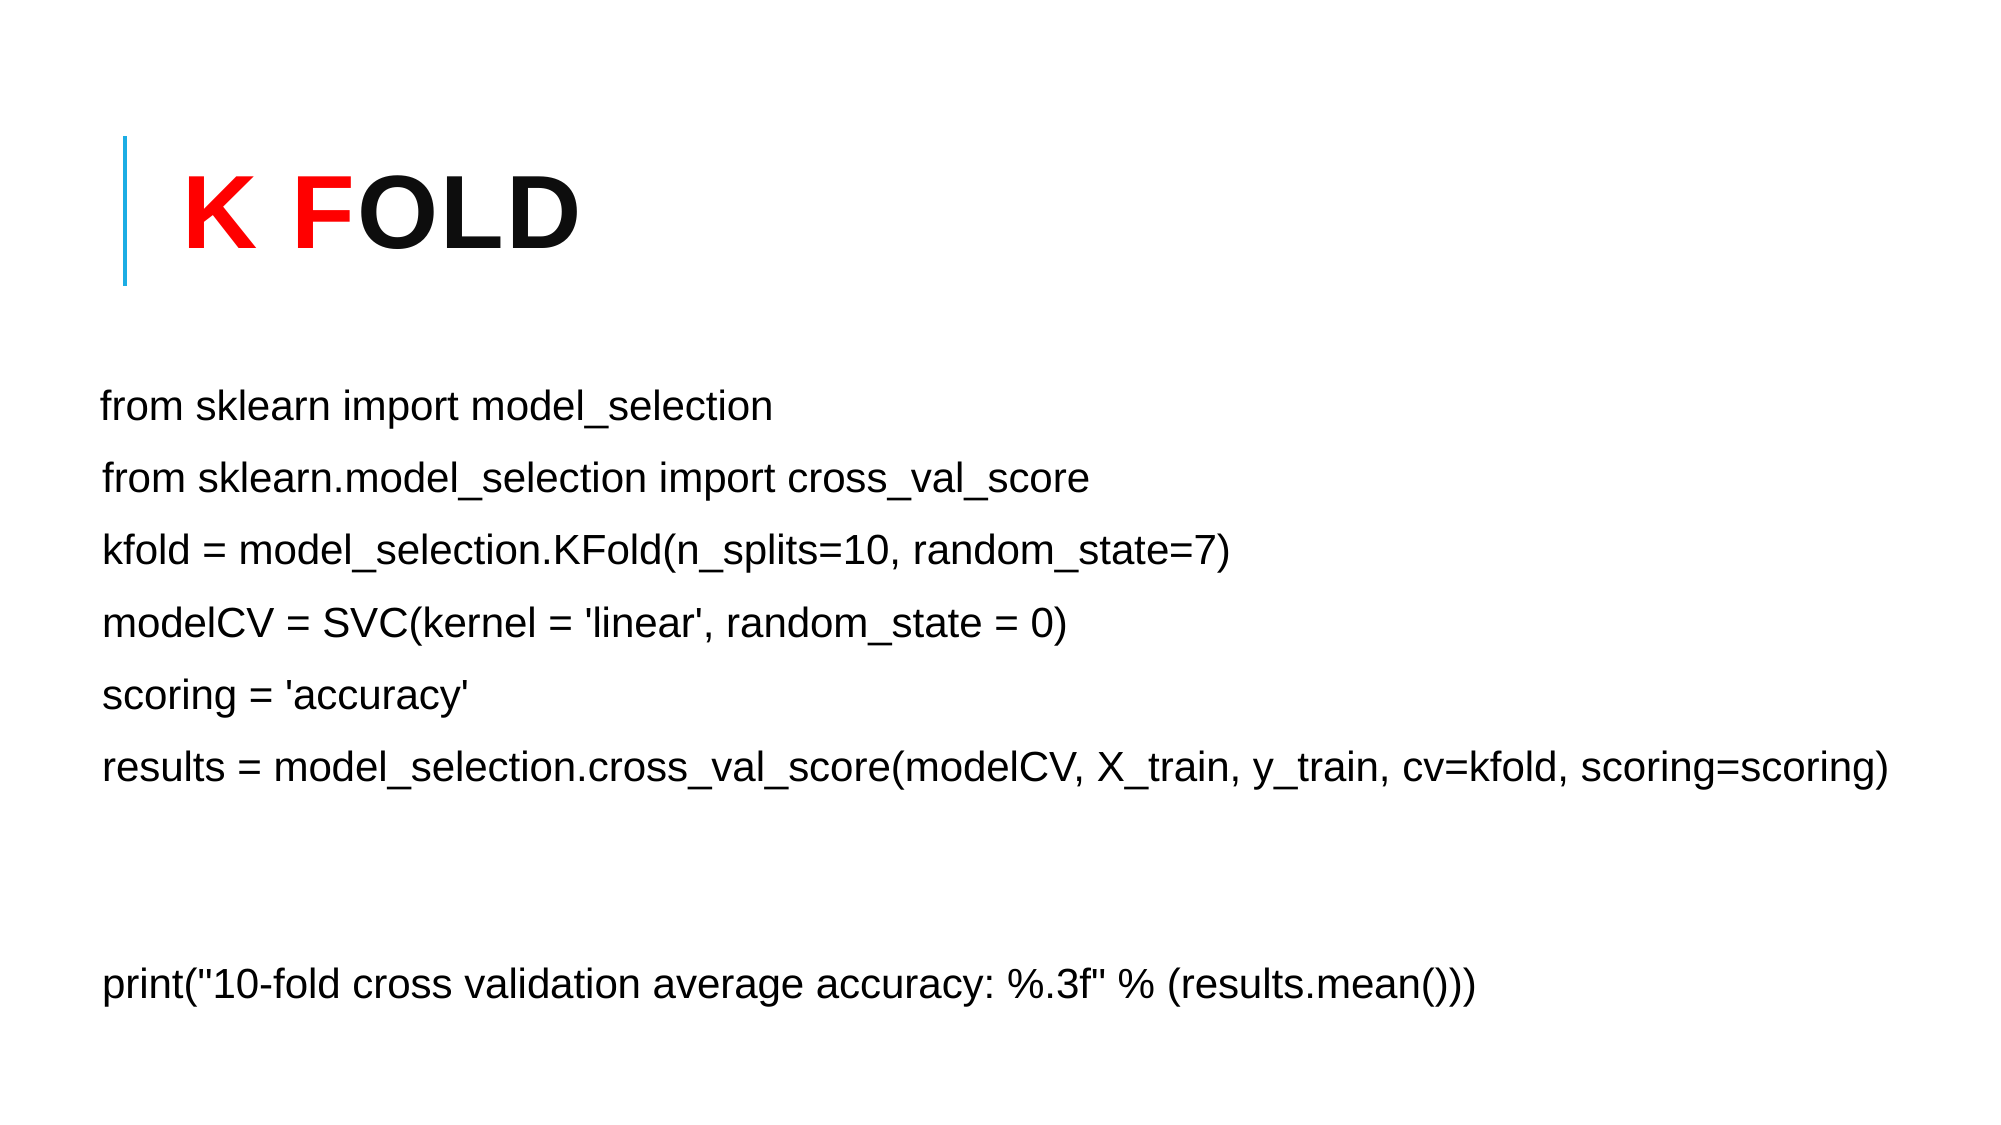

# K fold
 from sklearn import model_selection
from sklearn.model_selection import cross_val_score
kfold = model_selection.KFold(n_splits=10, random_state=7)
modelCV = SVC(kernel = 'linear', random_state = 0)
scoring = 'accuracy'
results = model_selection.cross_val_score(modelCV, X_train, y_train, cv=kfold, scoring=scoring)

print("10-fold cross validation average accuracy: %.3f" % (results.mean()))